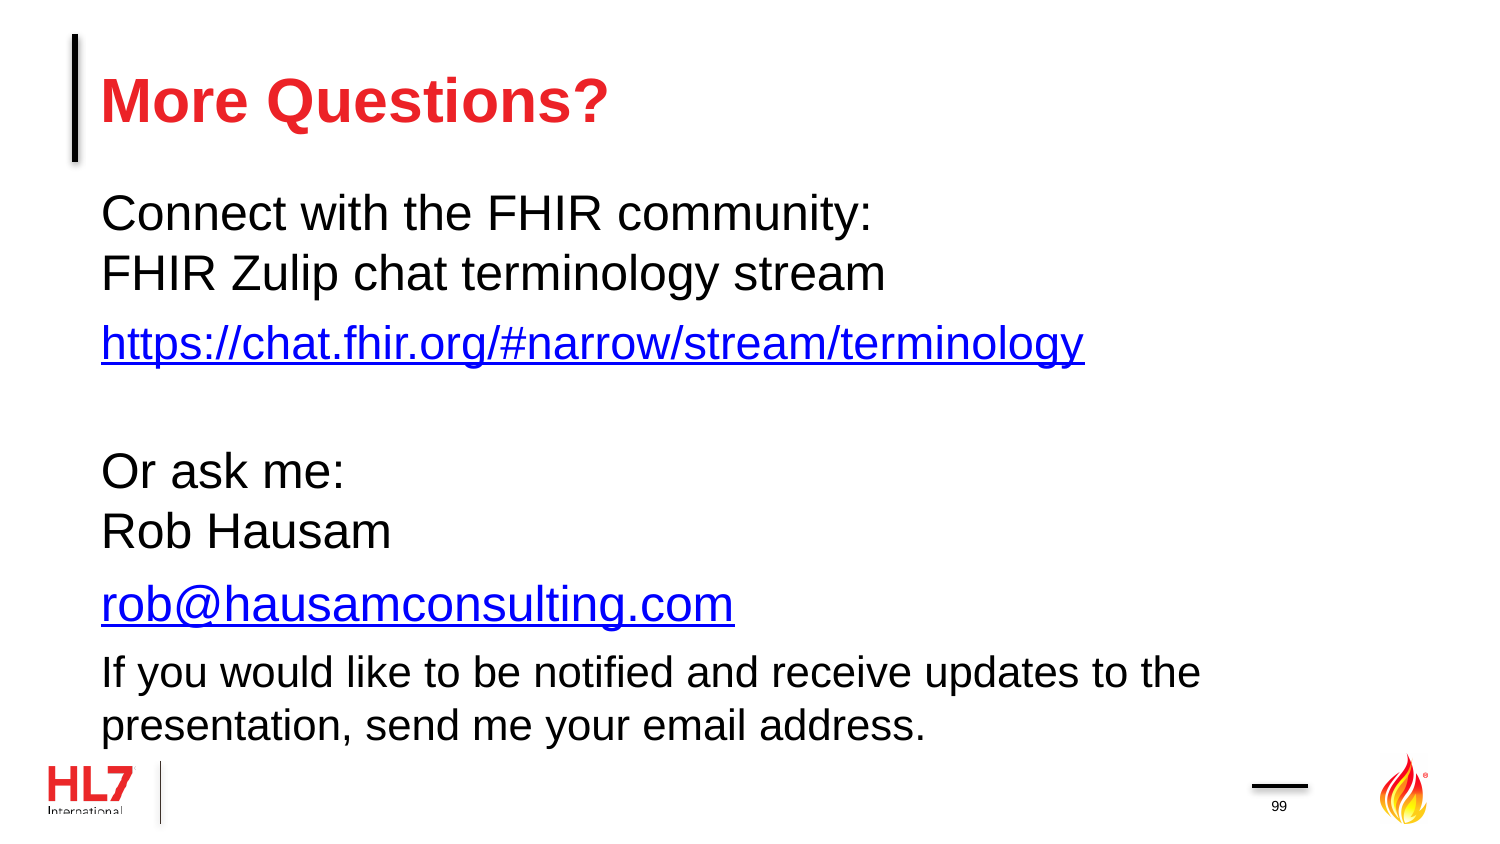

# More Questions?
Connect with the FHIR community:
FHIR Zulip chat terminology stream
https://chat.fhir.org/#narrow/stream/terminology

Or ask me:
Rob Hausam
rob@hausamconsulting.com
If you would like to be notified and receive updates to the presentation, send me your email address.

99